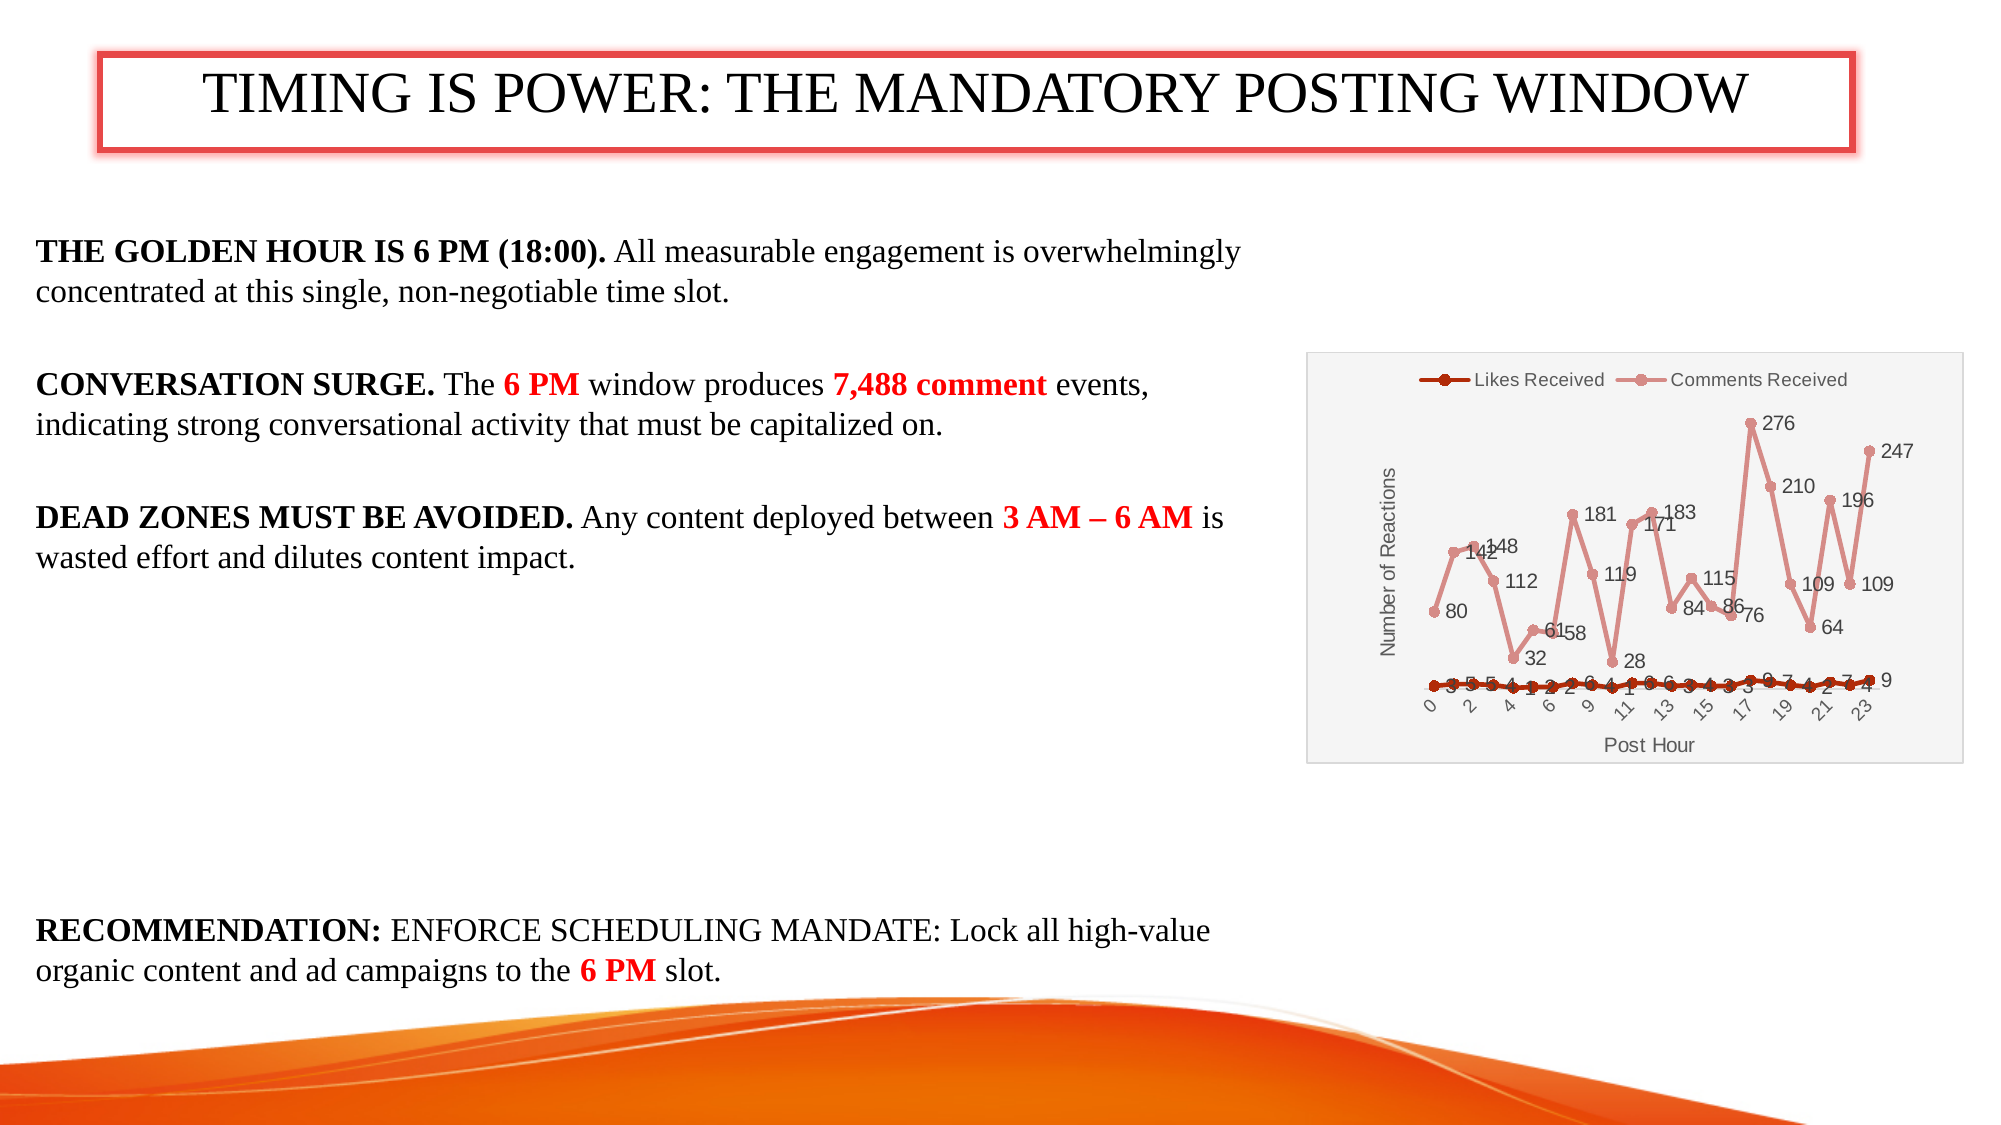

TIMING IS POWER: THE MANDATORY POSTING WINDOW
THE GOLDEN HOUR IS 6 PM (18:00). All measurable engagement is overwhelmingly concentrated at this single, non-negotiable time slot.

CONVERSATION SURGE. The 6 PM window produces 7,488 comment events, indicating strong conversational activity that must be capitalized on.

DEAD ZONES MUST BE AVOIDED. Any content deployed between 3 AM – 6 AM is wasted effort and dilutes content impact.

RECOMMENDATION: ENFORCE SCHEDULING MANDATE: Lock all high-value organic content and ad campaigns to the 6 PM slot.

### Chart

| Category | Likes Received | Comments Received |
|---|---|---|
| 0 | 3.0 | 80.0 |
| 1 | 5.0 | 142.0 |
| 2 | 5.0 | 148.0 |
| 3 | 4.0 | 112.0 |
| 4 | 1.0 | 32.0 |
| 5 | 2.0 | 61.0 |
| 6 | 2.0 | 58.0 |
| 7 | 6.0 | 181.0 |
| 9 | 4.0 | 119.0 |
| 10 | 1.0 | 28.0 |
| 11 | 6.0 | 171.0 |
| 12 | 6.0 | 183.0 |
| 13 | 3.0 | 84.0 |
| 14 | 4.0 | 115.0 |
| 15 | 3.0 | 86.0 |
| 16 | 3.0 | 76.0 |
| 17 | 9.0 | 276.0 |
| 18 | 7.0 | 210.0 |
| 19 | 4.0 | 109.0 |
| 20 | 2.0 | 64.0 |
| 21 | 7.0 | 196.0 |
| 22 | 4.0 | 109.0 |
| 23 | 9.0 | 247.0 |